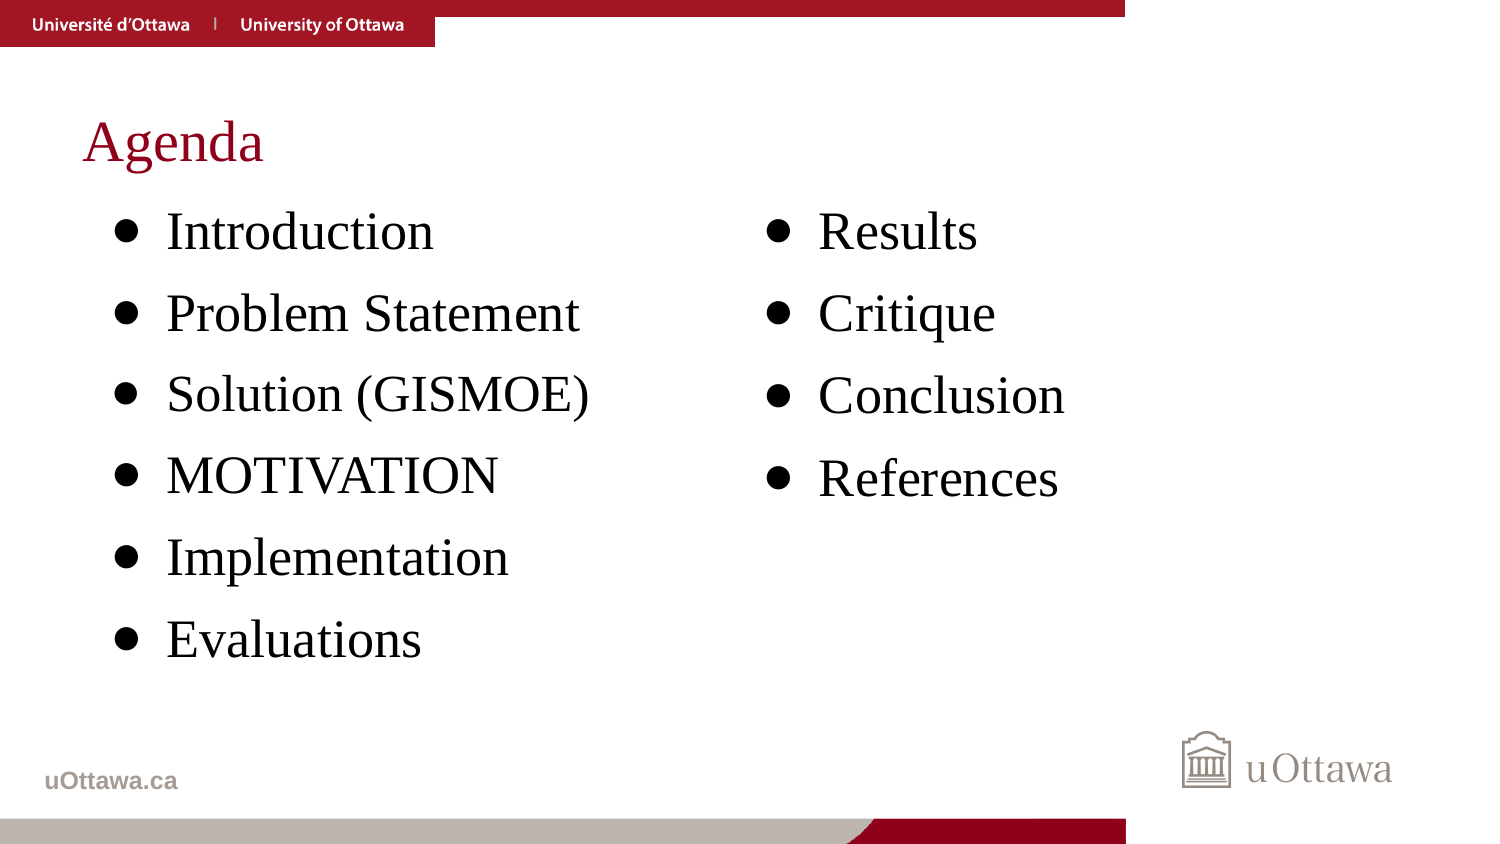

# Agenda
Introduction
Problem Statement
Solution (GISMOE)
MOTIVATION
Implementation
Evaluations
Results
Critique
Conclusion
References